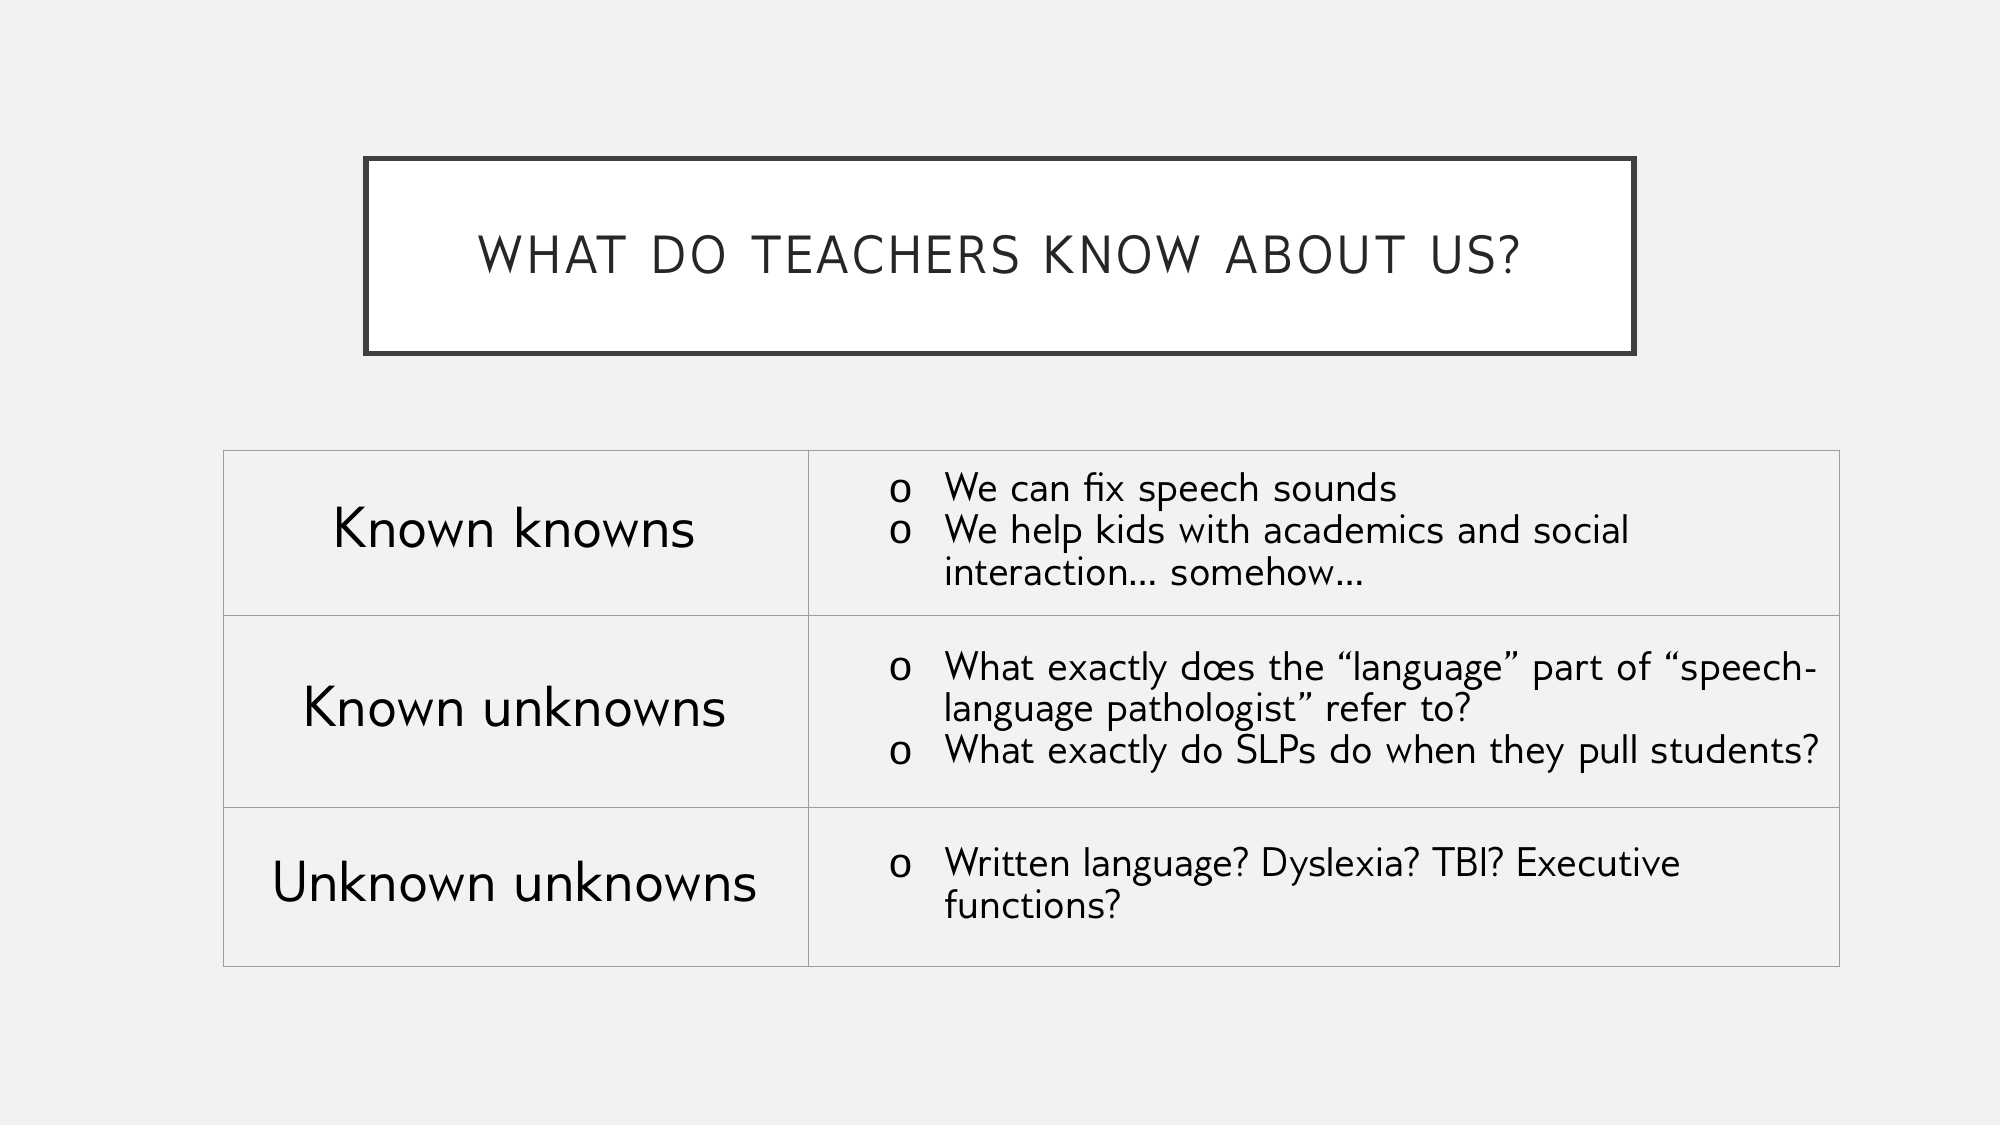

# What do teachers know about us?
| Known knowns | We can fix speech sounds We help kids with academics and social interaction… somehow… |
| --- | --- |
| Known unknowns | What exactly does the “language” part of “speech-language pathologist” refer to? What exactly do SLPs do when they pull students? |
| Unknown unknowns | Written language? Dyslexia? TBI? Executive functions? |